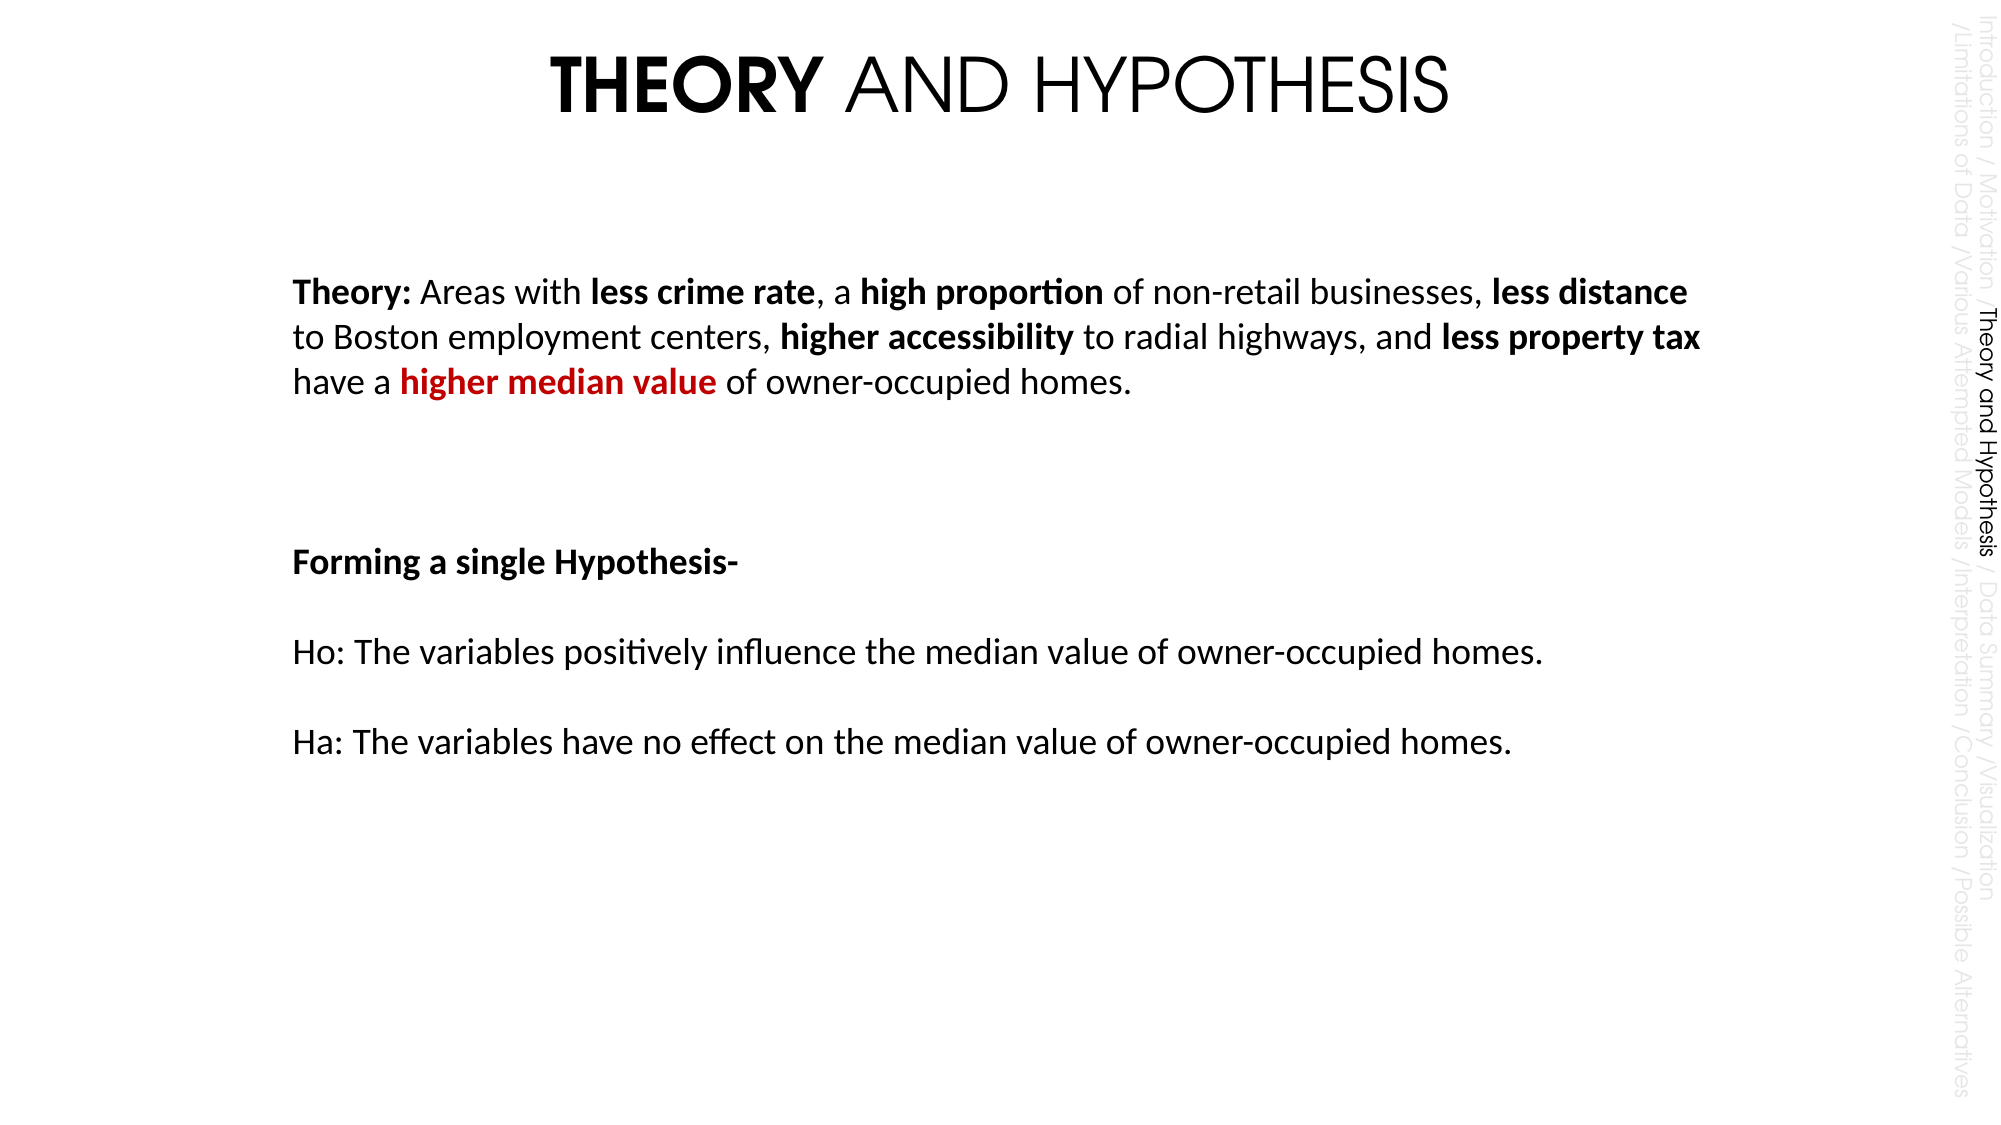

THEORY AND HYPOTHESIS

Theory: Areas with less crime rate, a high proportion of non-retail businesses, less distance to Boston employment centers, higher accessibility to radial highways, and less property tax have a higher median value of owner-occupied homes.

Forming a single Hypothesis-

Ho: The variables positively influence the median value of owner-occupied homes.

Ha: The variables have no effect on the median value of owner-occupied homes.

Introduction / Motivation /Theory and Hypothesis / Data Summary /Visualization
 /Limitations of Data /Various Attempted Models /Interpretation /Conclusion /Possible Alternatives